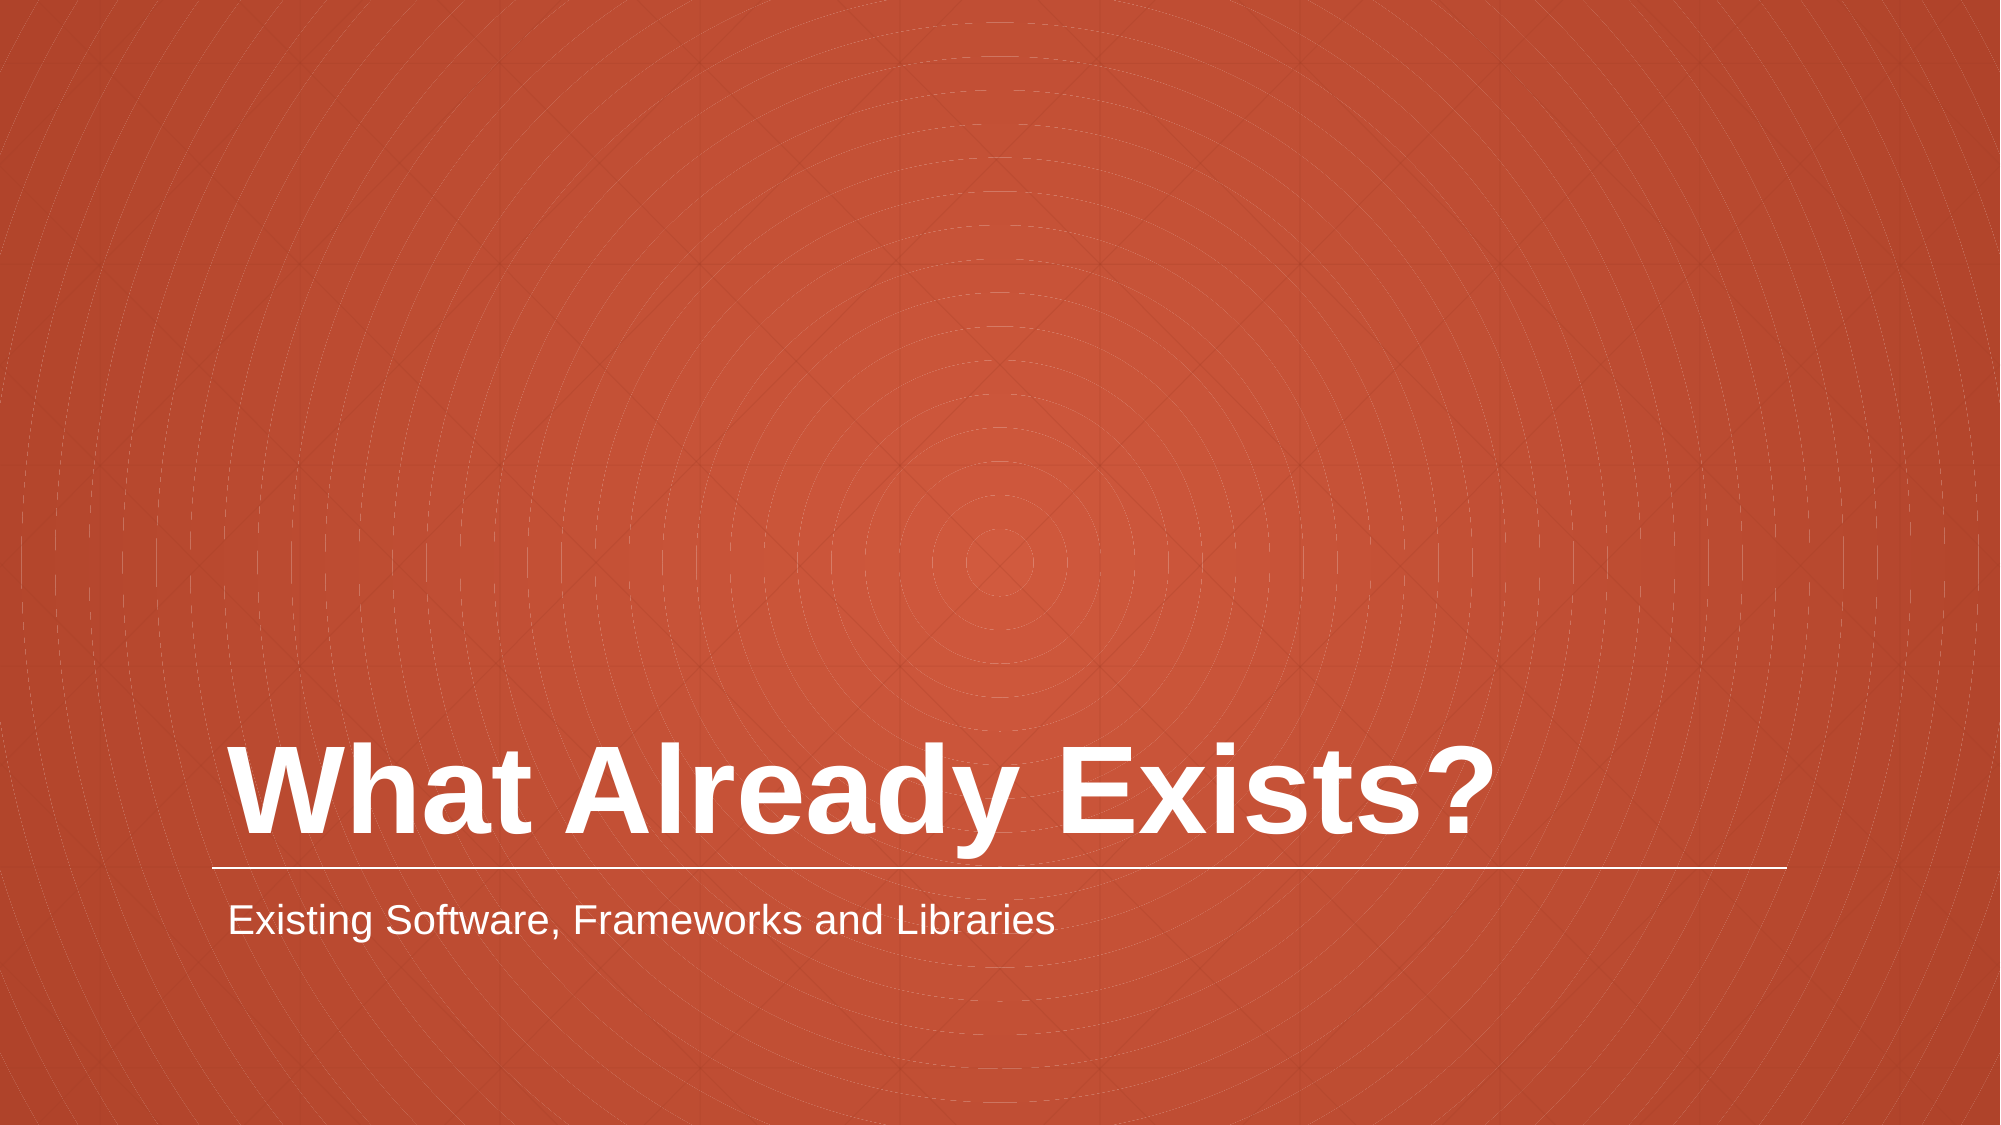

# What Already Exists?
Existing Software, Frameworks and Libraries